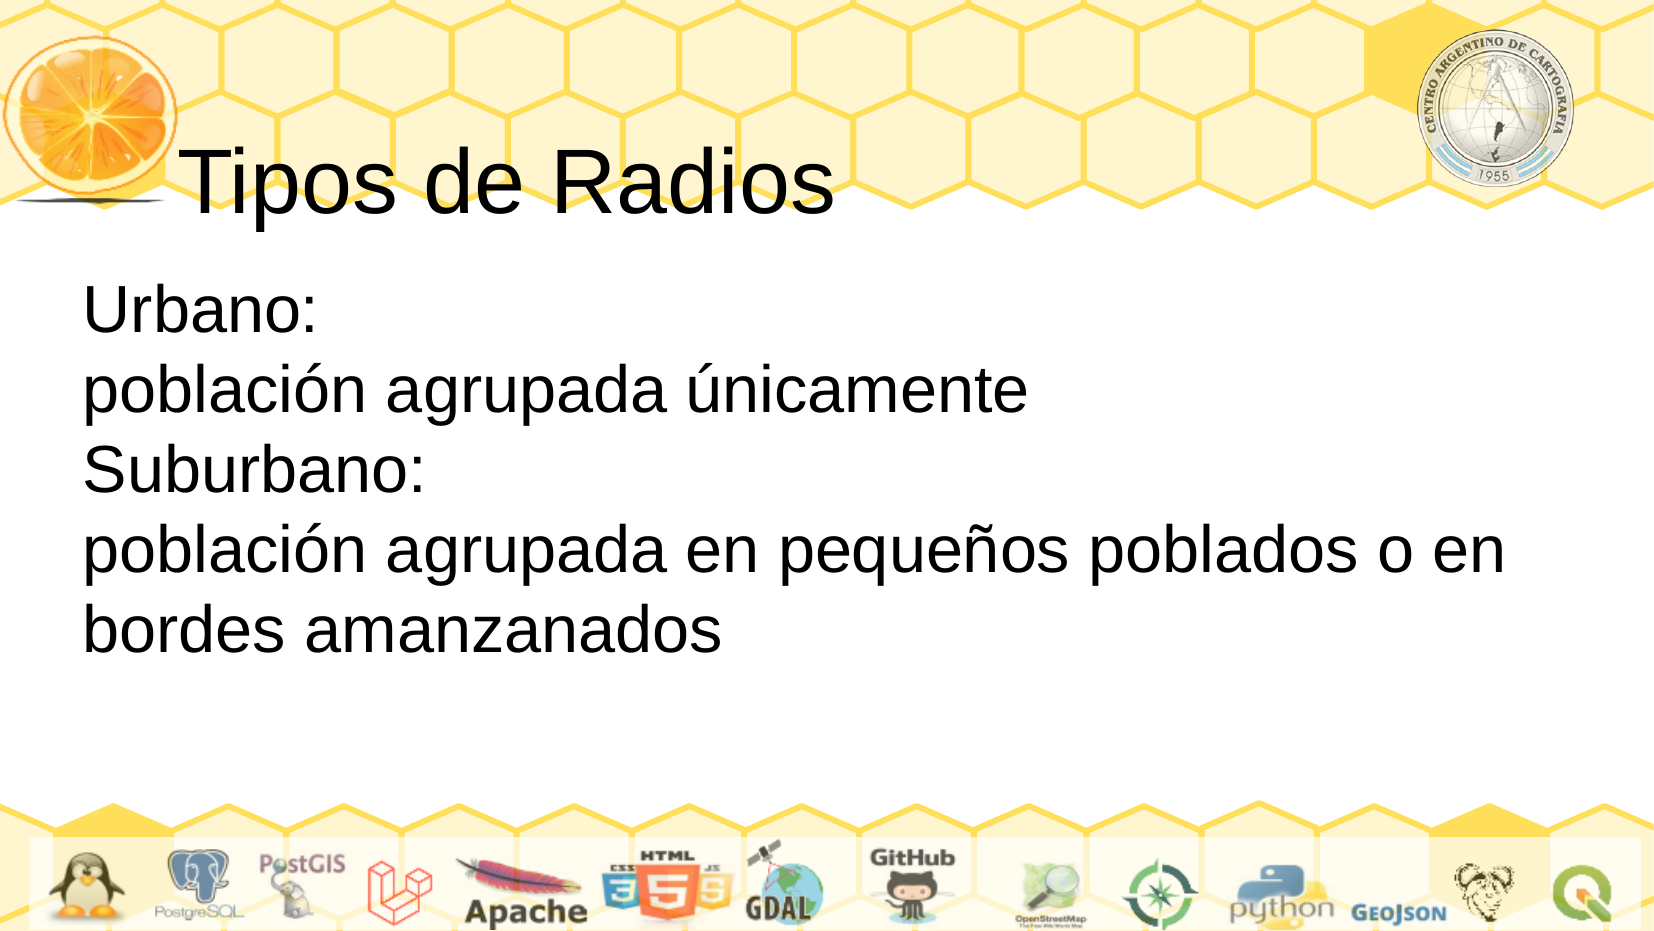

# Tipos de Radios
Urbano:
población agrupada únicamente
Suburbano:
población agrupada en pequeños poblados o en bordes amanzanados